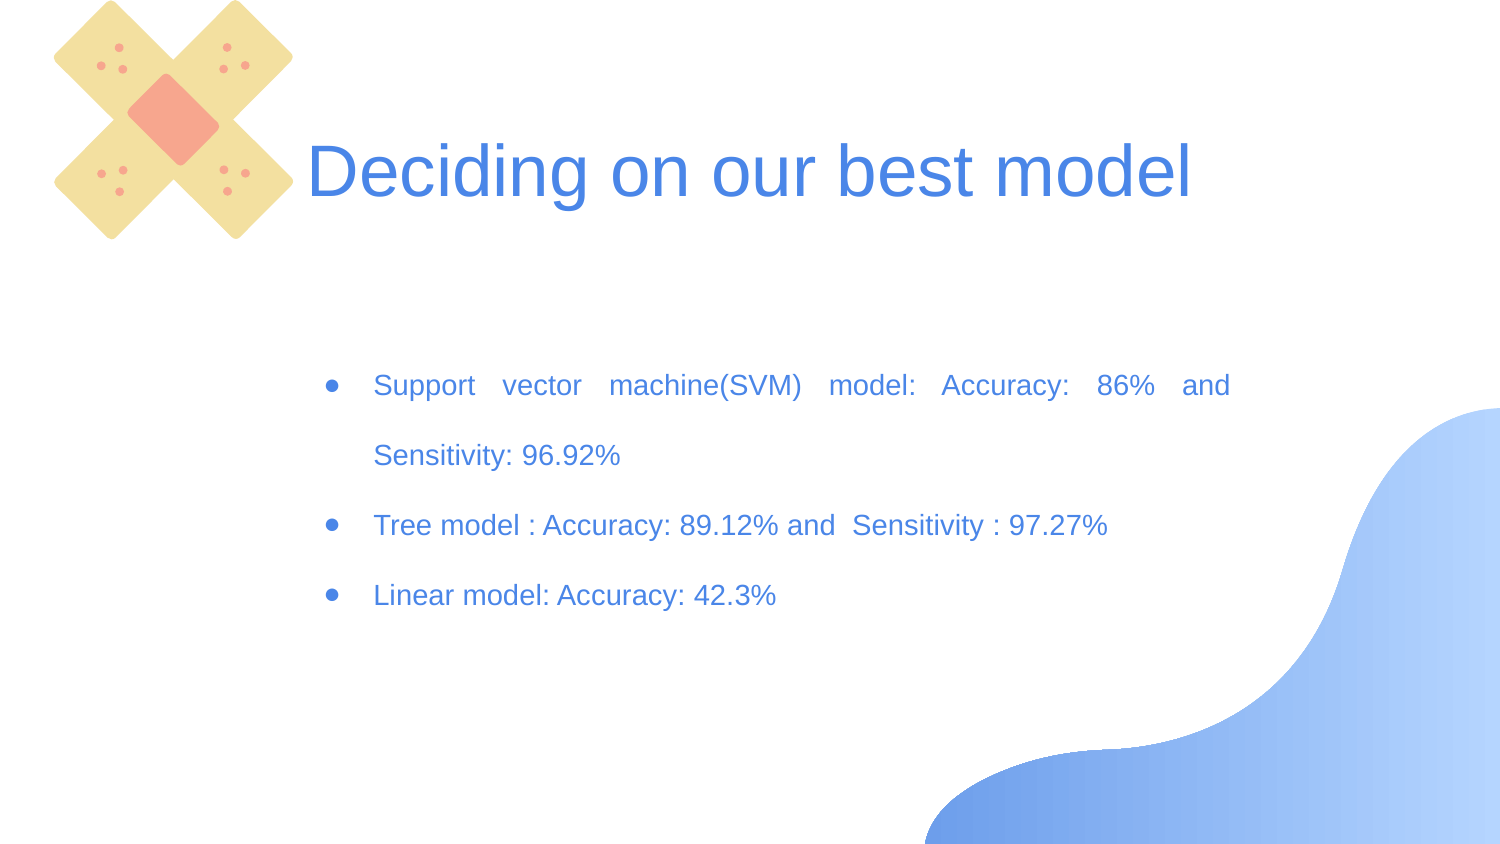

# Deciding on our best model

Support vector machine(SVM) model: Accuracy: 86% and Sensitivity: 96.92%
Tree model : Accuracy: 89.12% and  Sensitivity : 97.27%
Linear model: Accuracy: 42.3%